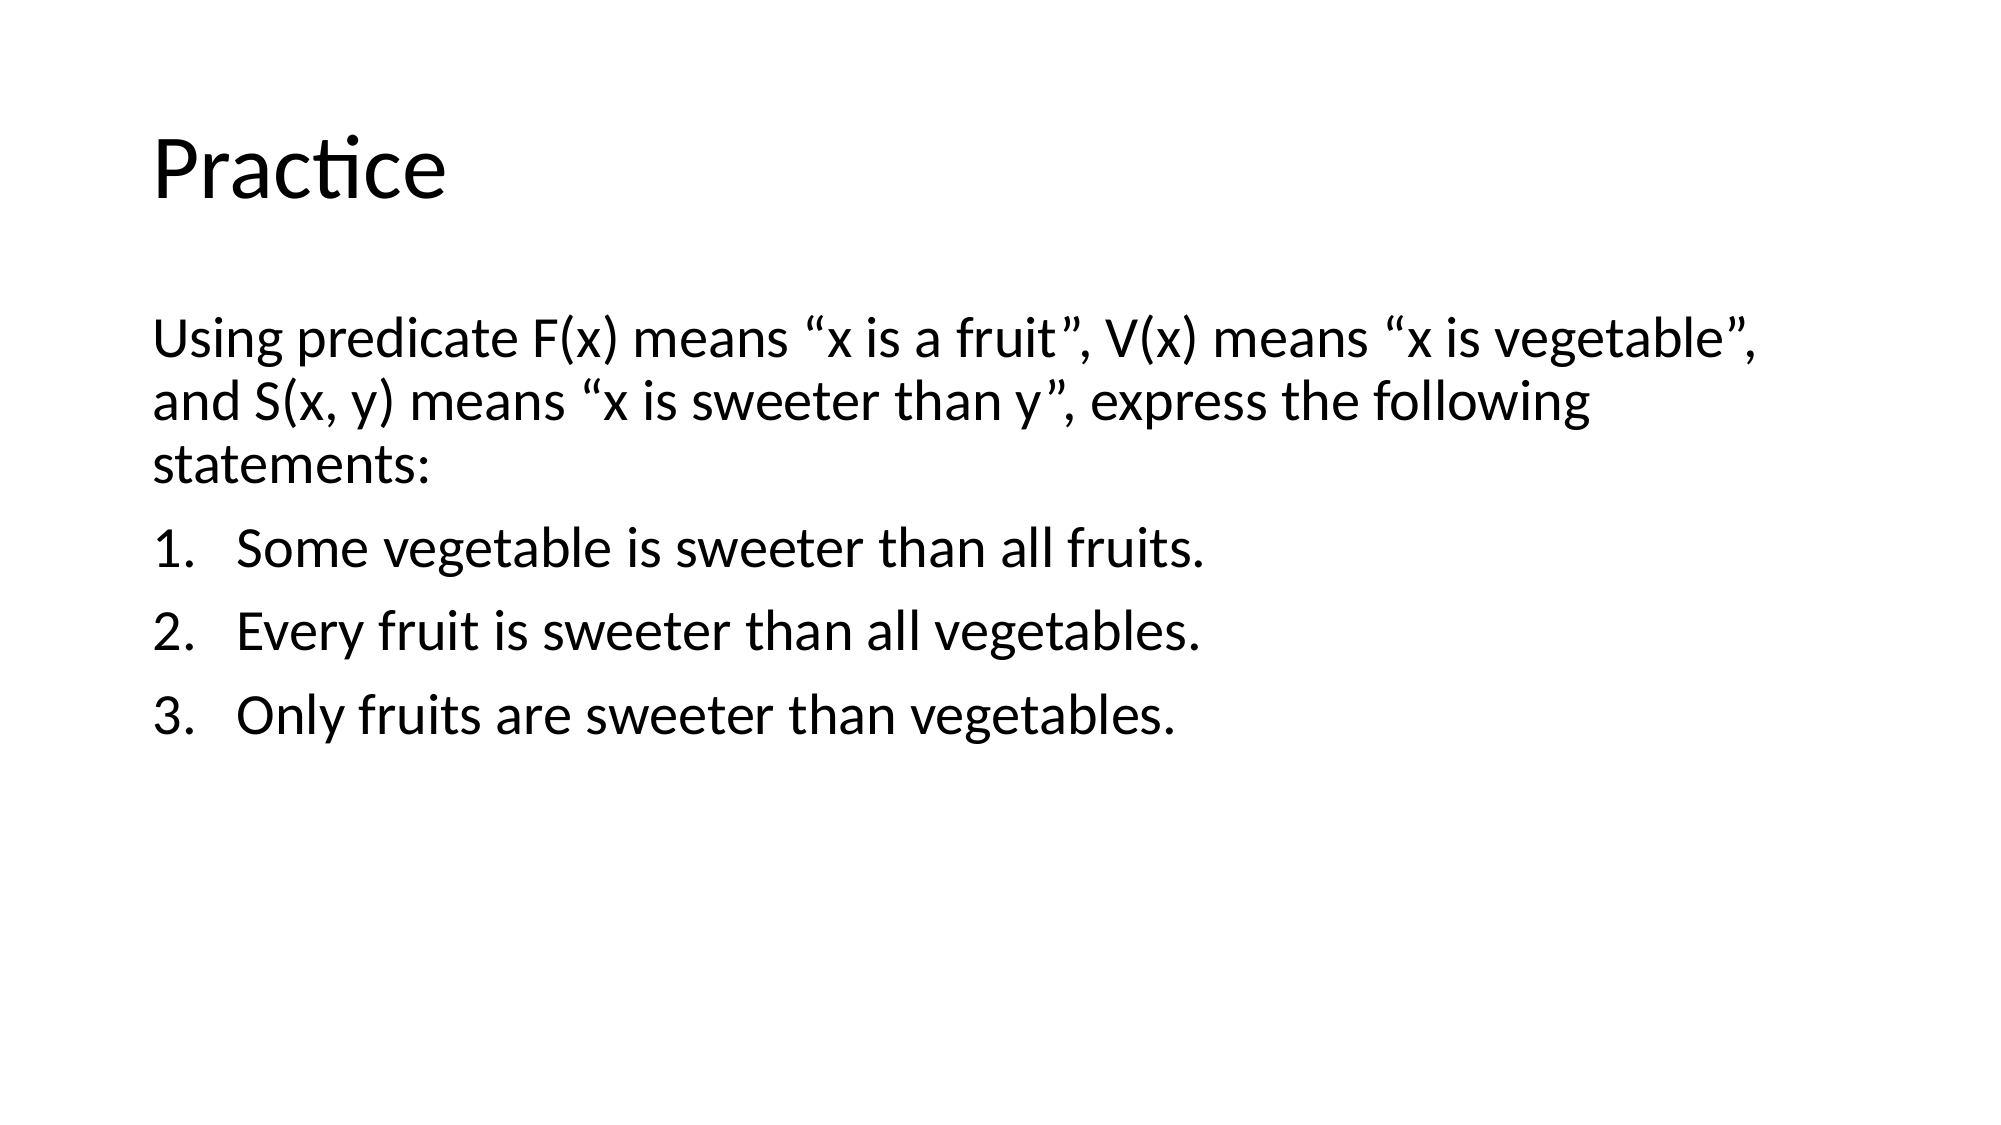

# Practice
Using predicate F(x) means “x is a fruit”, V(x) means “x is vegetable”, and S(x, y) means “x is sweeter than y”, express the following statements:
Some vegetable is sweeter than all fruits.
Every fruit is sweeter than all vegetables.
Only fruits are sweeter than vegetables.